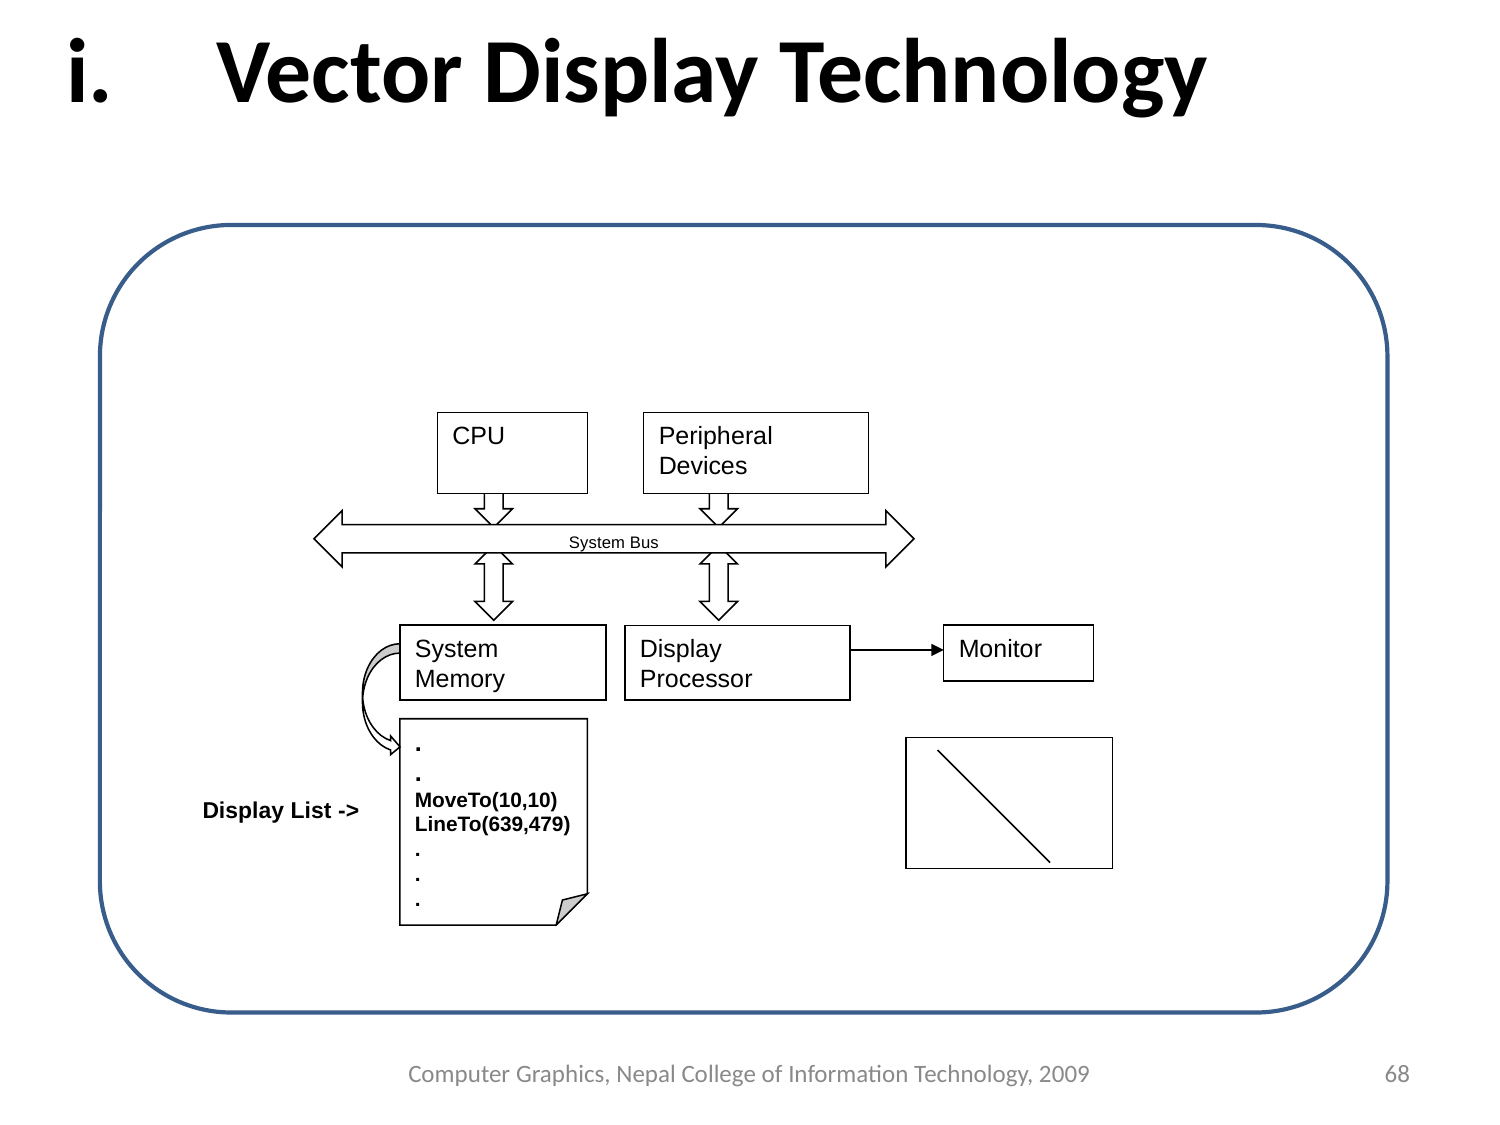

# i.	Vector Display Technology

CPU
Peripheral Devices

System Bus

System Memory
Monitor
Display Processor

.
.
MoveTo(10,10)
LineTo(639,479)
.
.
.

Display List ->

Computer Graphics, Nepal College of Information Technology, 2009
68